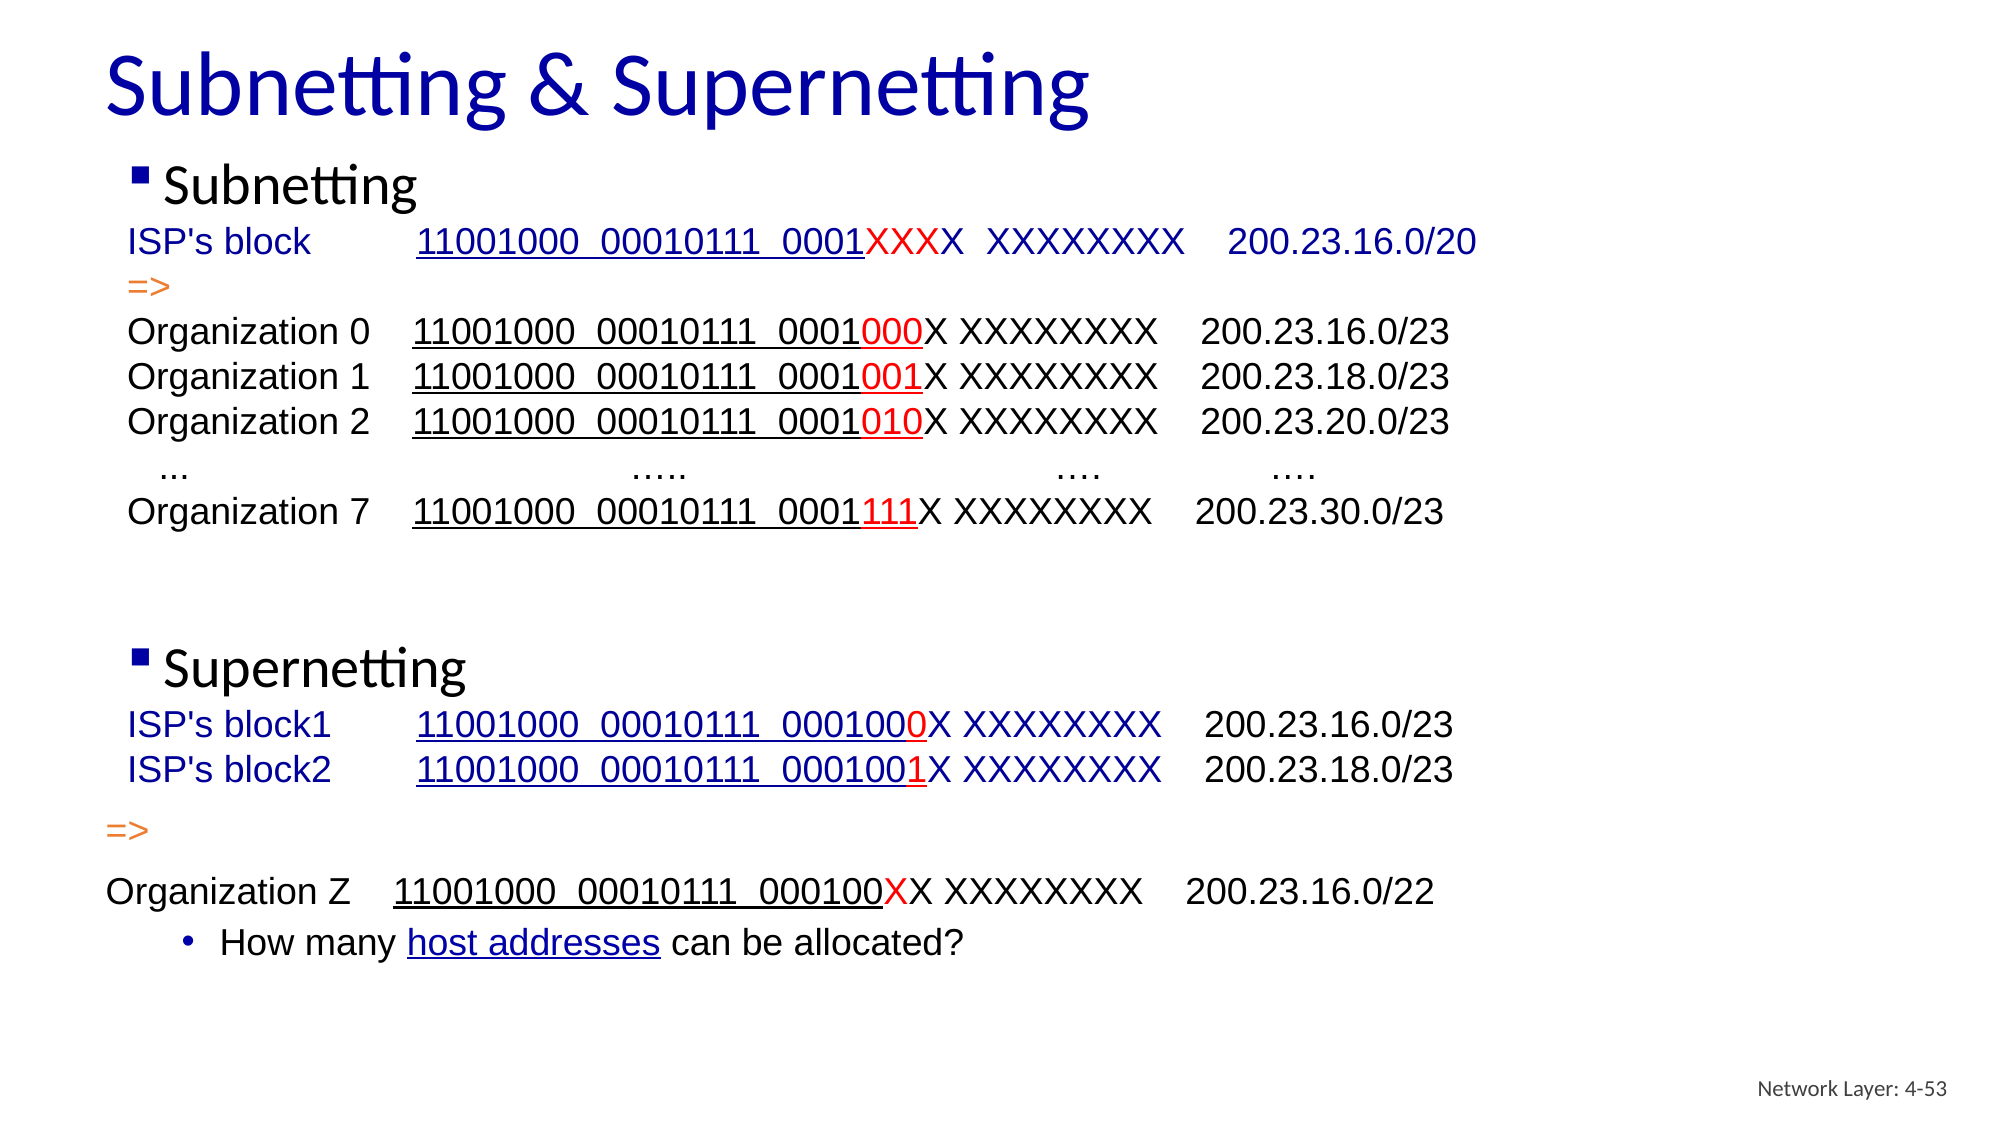

# Subnetting & Supernetting
Subnetting
ISP's block          11001000  00010111  0001XXXX  XXXXXXXX    200.23.16.0/20
=>
Organization 0    11001000  00010111  0001000X XXXXXXXX    200.23.16.0/23
Organization 1    11001000  00010111  0001001X XXXXXXXX    200.23.18.0/23
Organization 2    11001000  00010111  0001010X XXXXXXXX    200.23.20.0/23
   ...                                          …..                                   ….                ….
Organization 7    11001000  00010111  0001111X XXXXXXXX    200.23.30.0/23

Supernetting
ISP's block1        11001000  00010111  0001000X XXXXXXXX    200.23.16.0/23
ISP's block2        11001000  00010111  0001001X XXXXXXXX    200.23.18.0/23
=>
Organization Z    11001000  00010111  000100XX XXXXXXXX    200.23.16.0/22
How many host addresses can be allocated?
Network Layer: 4-53